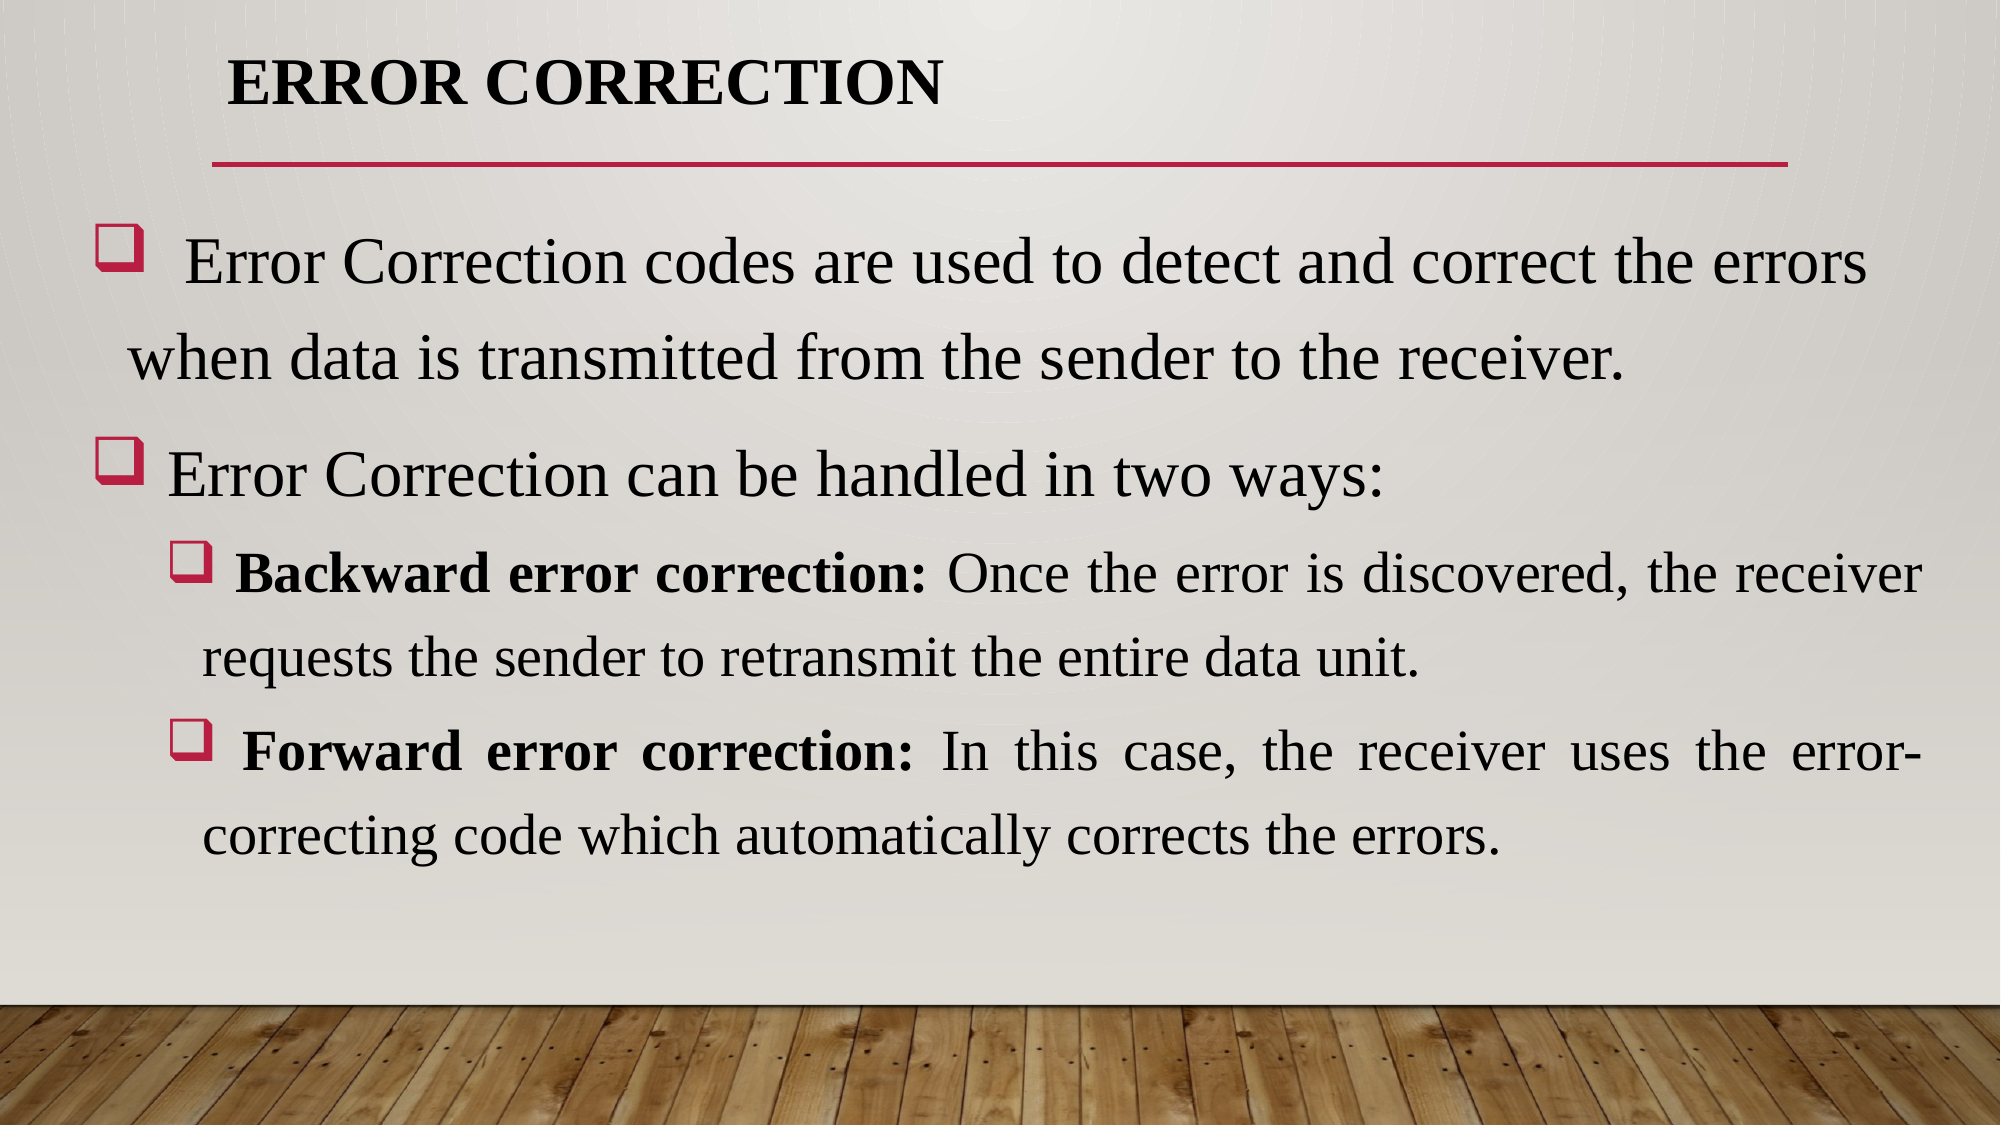

# Error correction
  Error Correction codes are used to detect and correct the errors    when data is transmitted from the sender to the receiver.
 Error Correction can be handled in two ways:
 Backward error correction: Once the error is discovered, the receiver requests the sender to retransmit the entire data unit.
 Forward error correction: In this case, the receiver uses the error-correcting code which automatically corrects the errors.